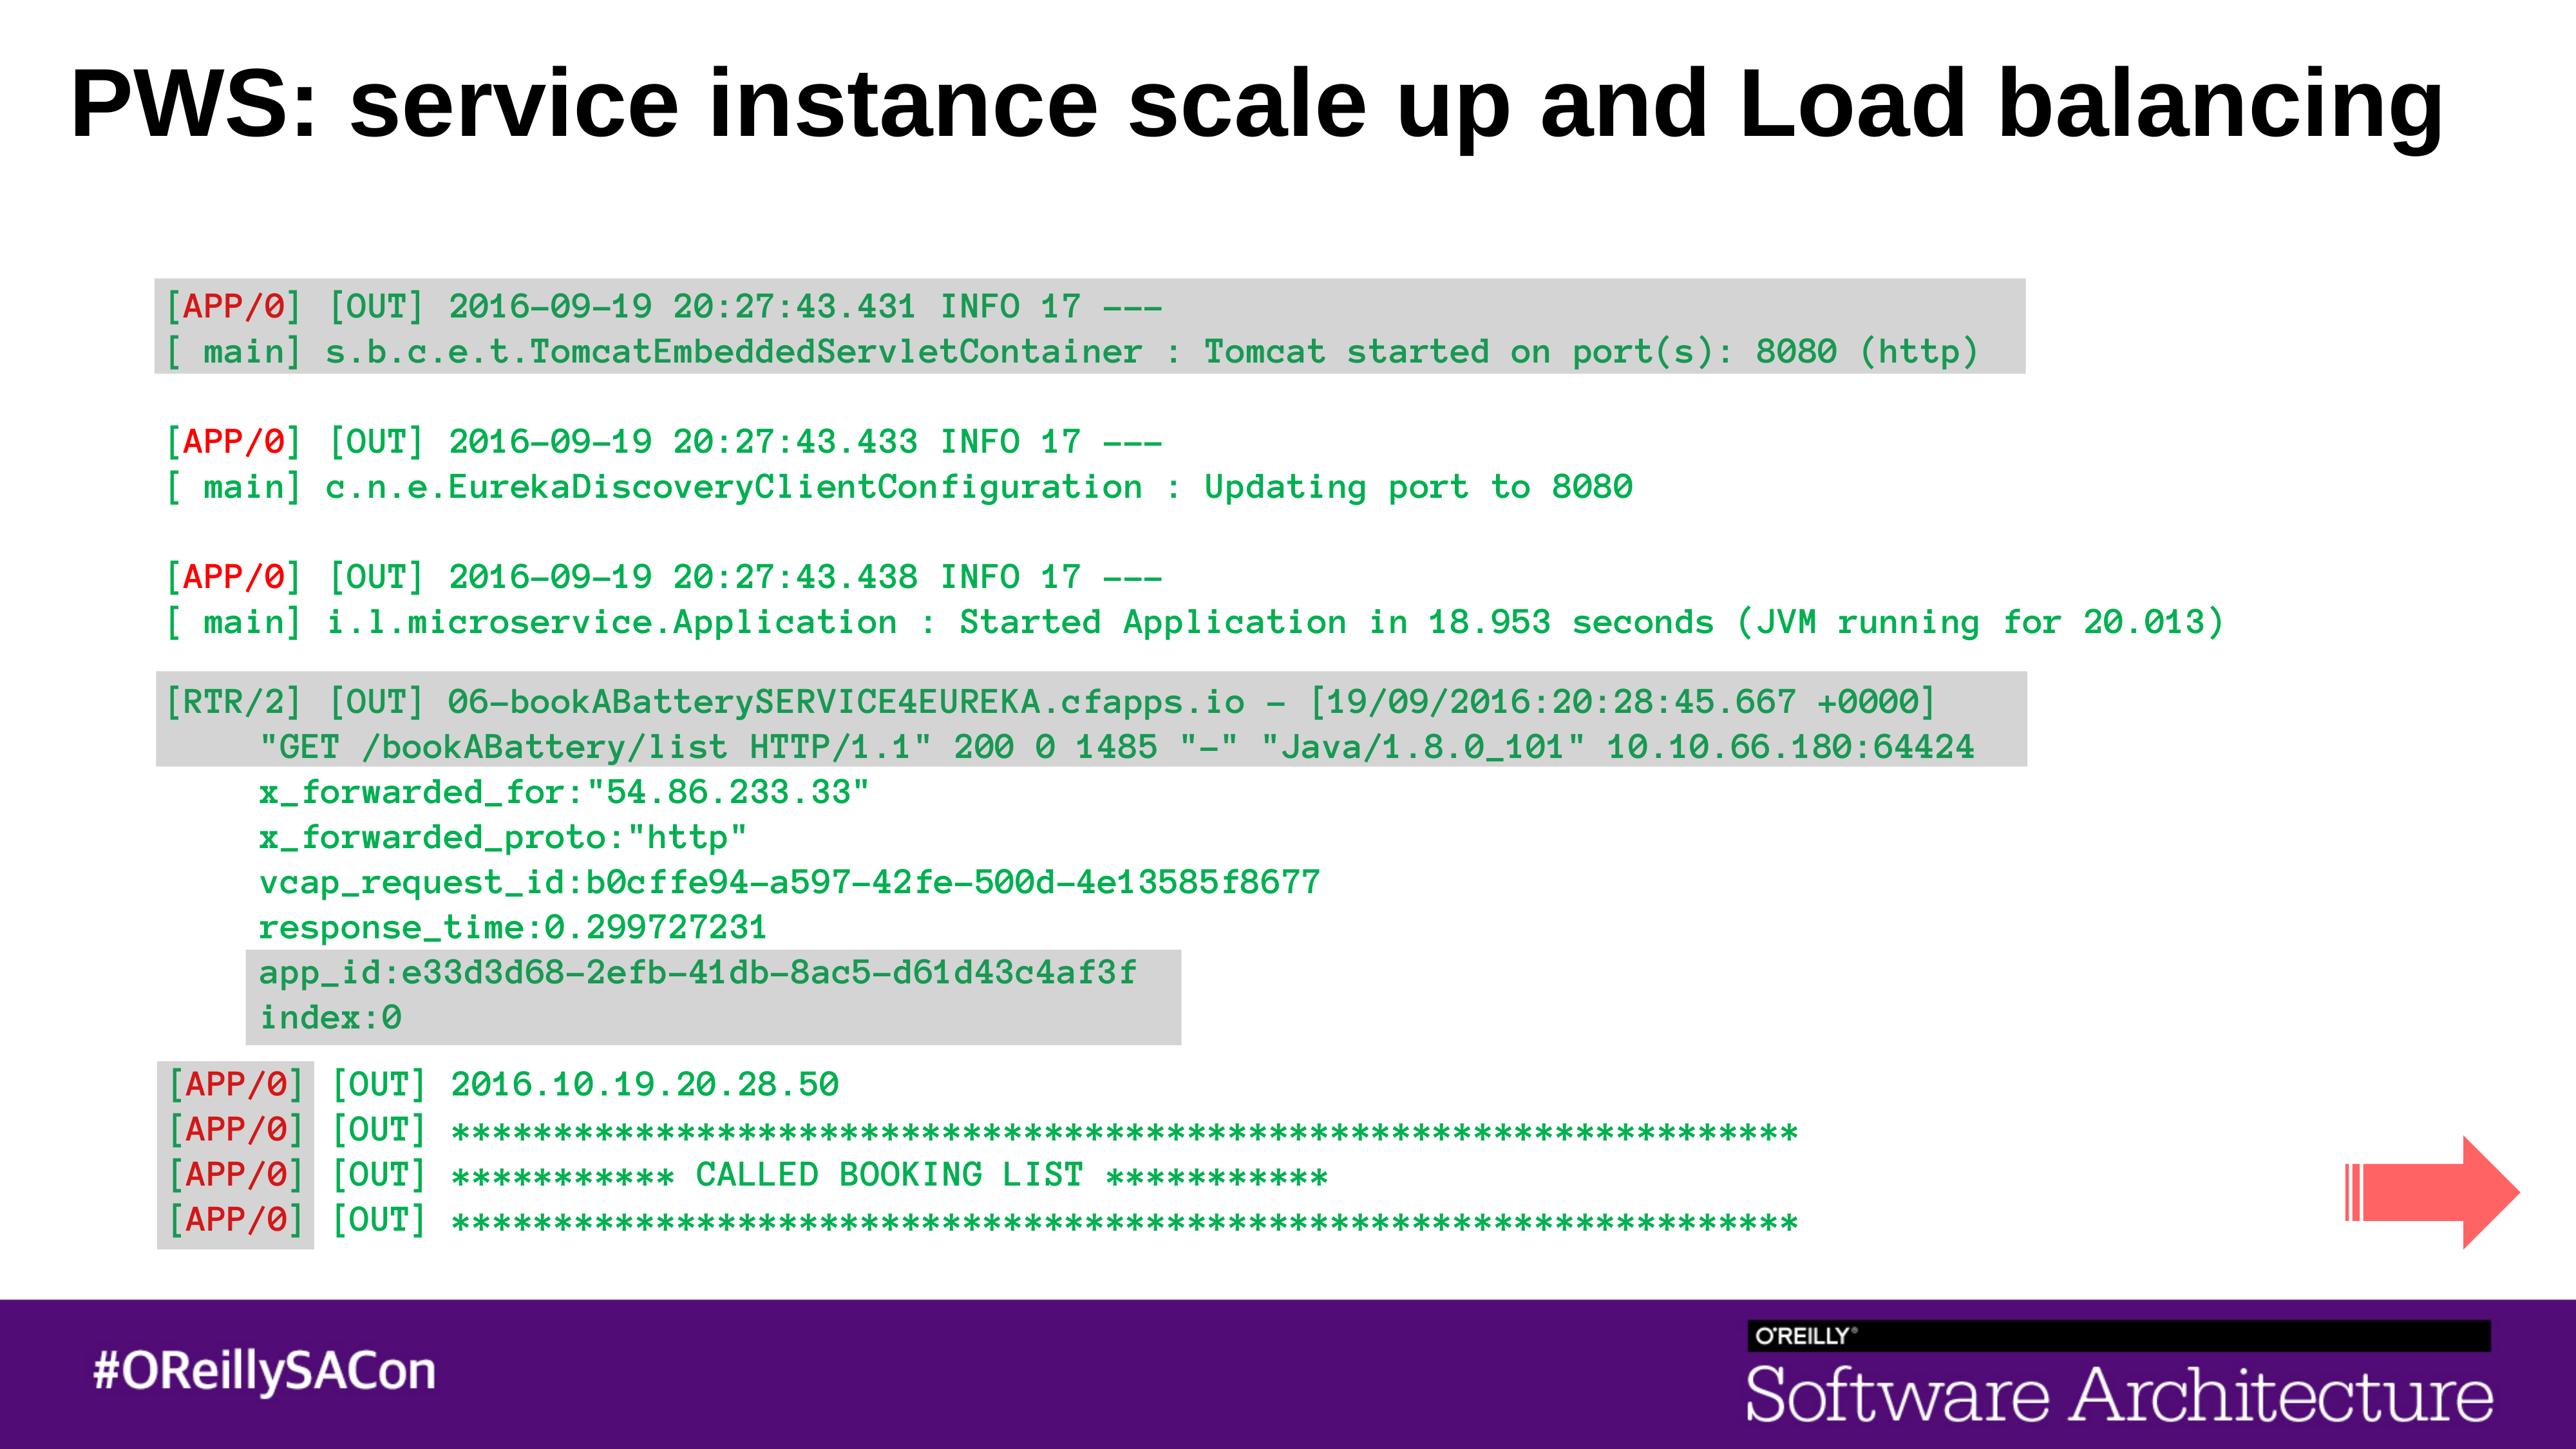

# PWS: service instance scale up and Load balancing
[APP/0] [OUT] 2016-09-19 20:27:43.431 INFO 17 ---
[ main] s.b.c.e.t.TomcatEmbeddedServletContainer : Tomcat started on port(s): 8080 (http)

[APP/0] [OUT] 2016-09-19 20:27:43.433 INFO 17 ---
[ main] c.n.e.EurekaDiscoveryClientConfiguration : Updating port to 8080

[APP/0] [OUT] 2016-09-19 20:27:43.438 INFO 17 ---
[ main] i.l.microservice.Application : Started Application in 18.953 seconds (JVM running for 20.013)

[RTR/2] [OUT] 06-bookABatterySERVICE4EUREKA.cfapps.io - [19/09/2016:20:28:45.667 +0000]
	"GET /bookABattery/list HTTP/1.1" 200 0 1485 "-" "Java/1.8.0_101" 10.10.66.180:64424
	x_forwarded_for:"54.86.233.33"
	x_forwarded_proto:"http"
	vcap_request_id:b0cffe94-a597-42fe-500d-4e13585f8677
	response_time:0.299727231
	app_id:e33d3d68-2efb-41db-8ac5-d61d43c4af3f
	index:0

[APP/0] [OUT] 2016.10.19.20.28.50
[APP/0] [OUT] ******************************************************************
[APP/0] [OUT] *********** CALLED BOOKING LIST ***********
[APP/0] [OUT] ******************************************************************